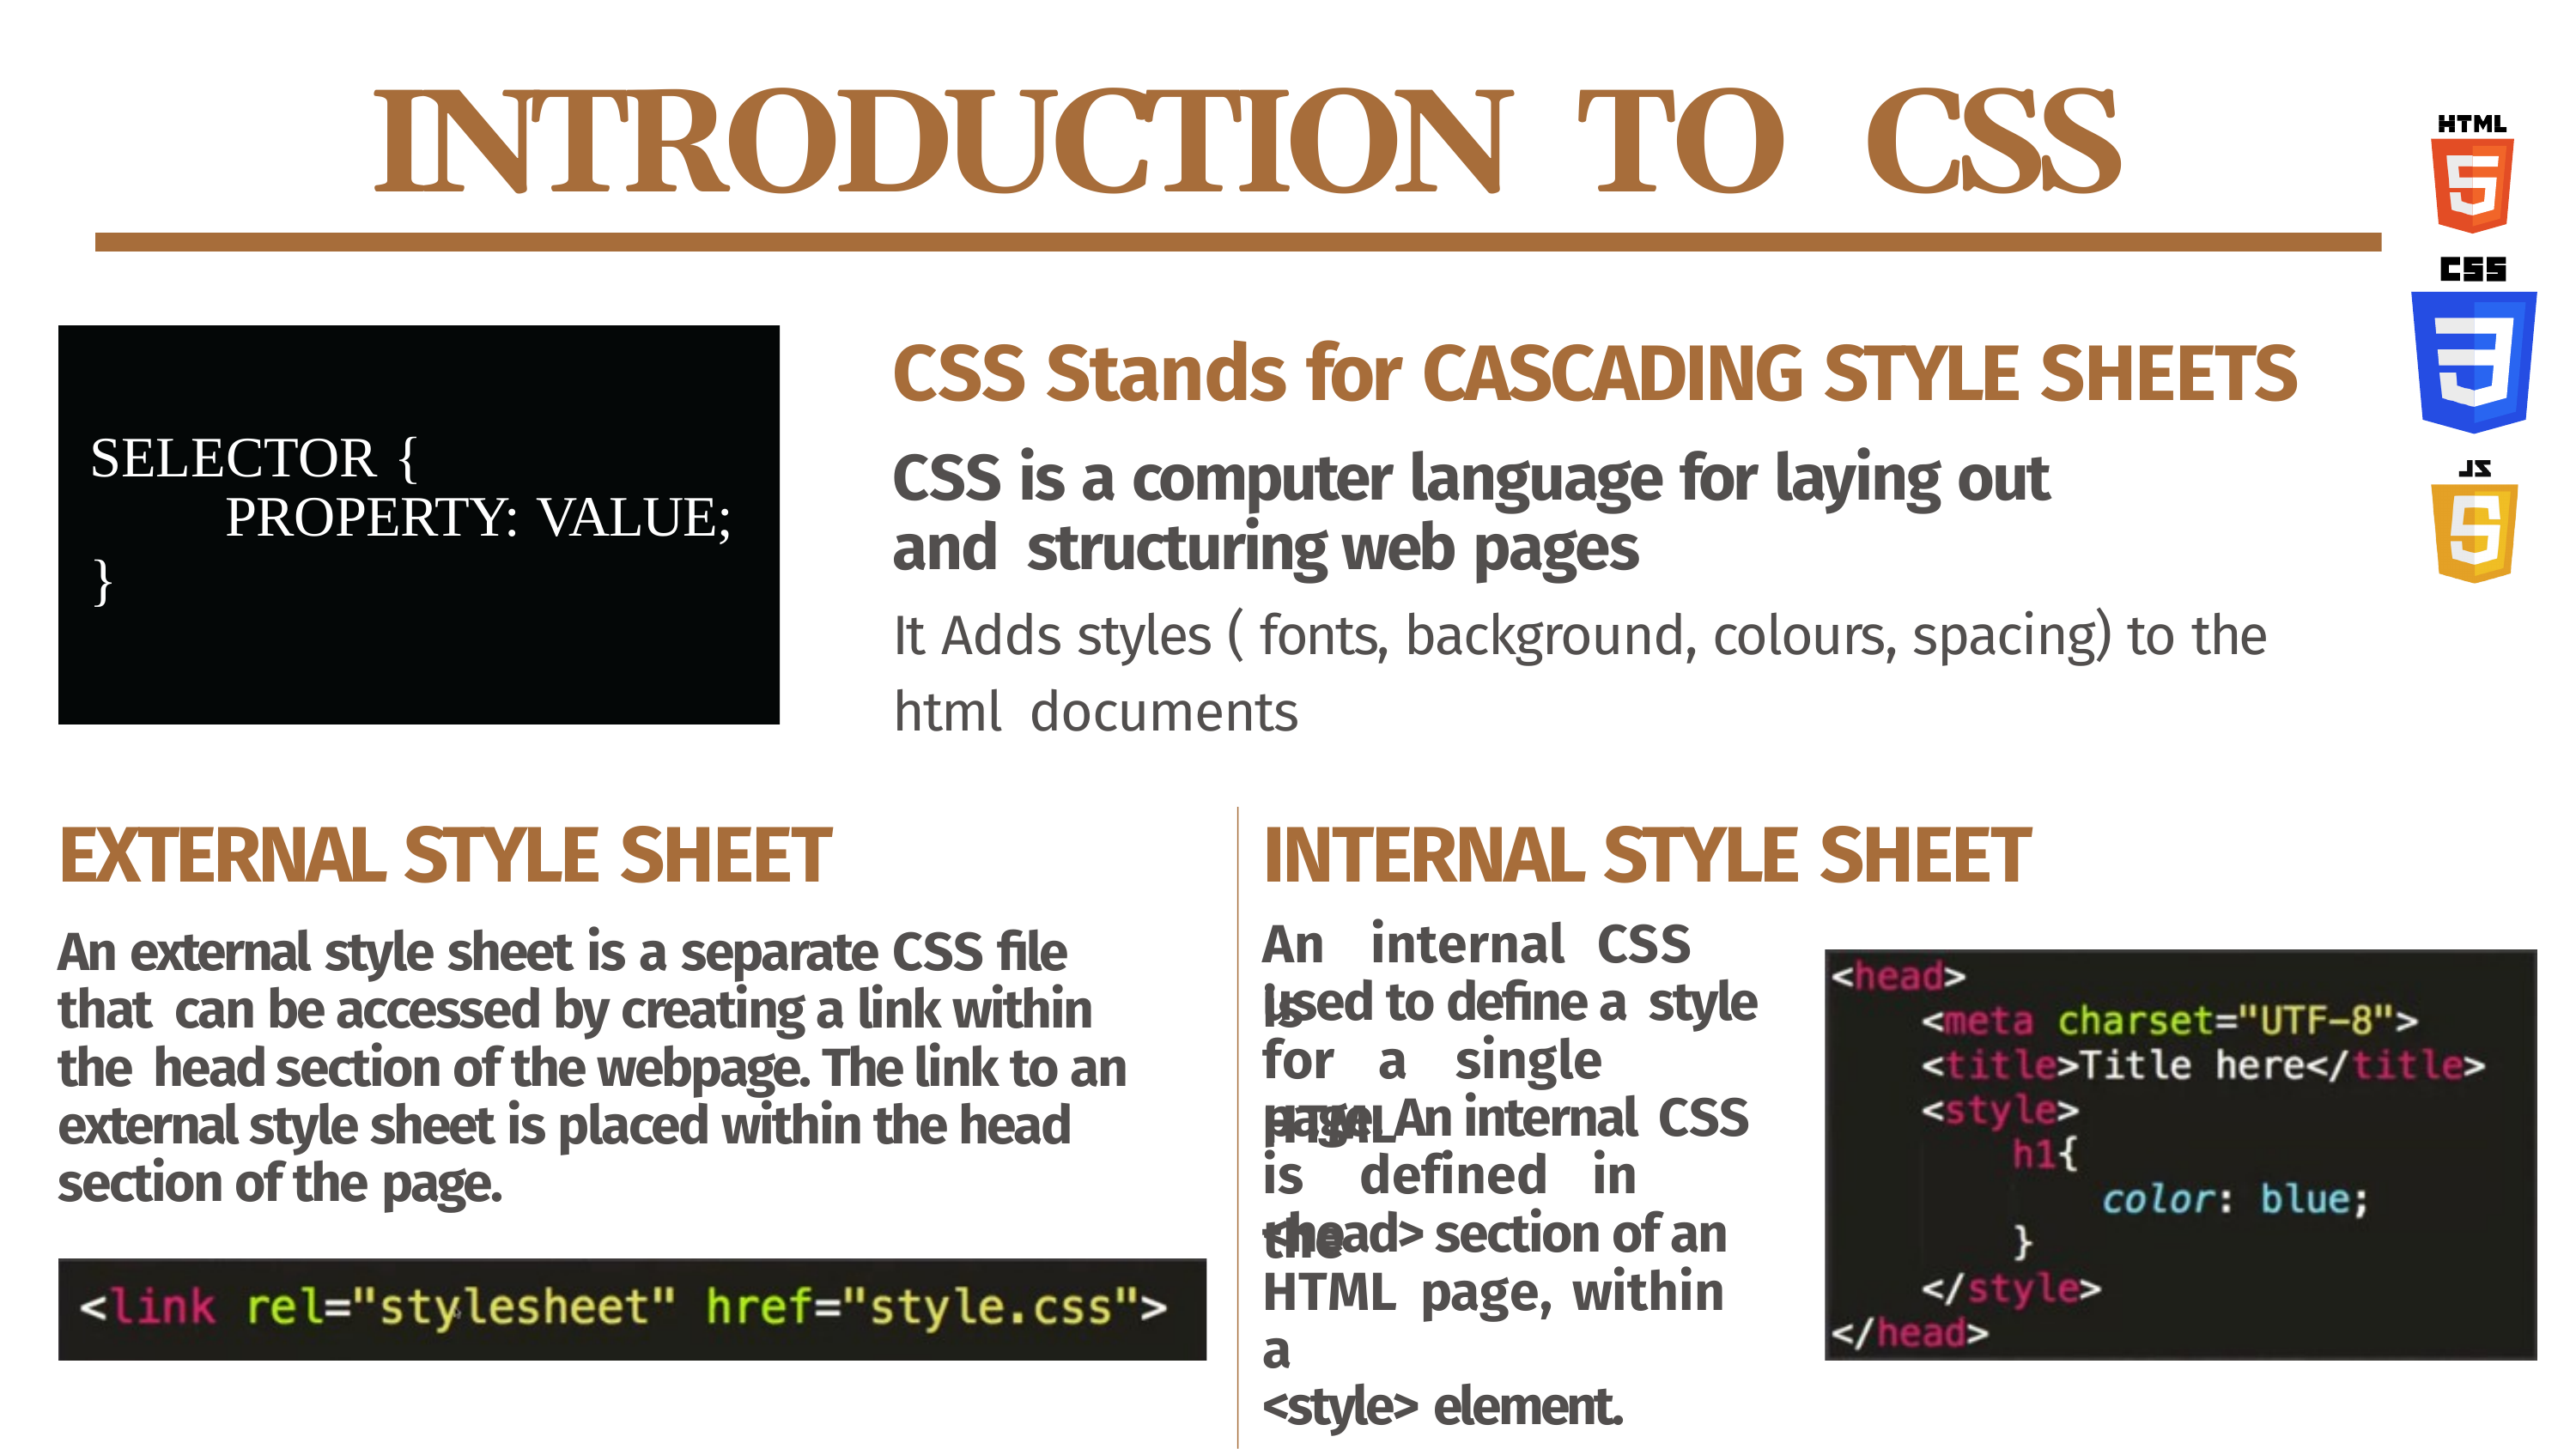

# INTRODUCTION  TO   CSS

CSS Stands for CASCADING STYLE SHEETS
CSS is a computer language for laying out and  structuring web pages
It Adds styles ( fonts, background, colours, spacing) to the html  documents

SELECTOR {
PROPERTY: VALUE;
}

EXTERNAL STYLE SHEET
An external style sheet is a separate CSS file that  can be accessed by creating a link within the  head section of the webpage. The link to an  external style sheet is placed within the head  section of the page.
INTERNAL STYLE SHEET

An	internal	CSS	is

used to define a style
for	a	single	HTML
page. An internal CSS
is	defined	in	the
<head> section of an  HTML	page,	within	a
<style> element.

9